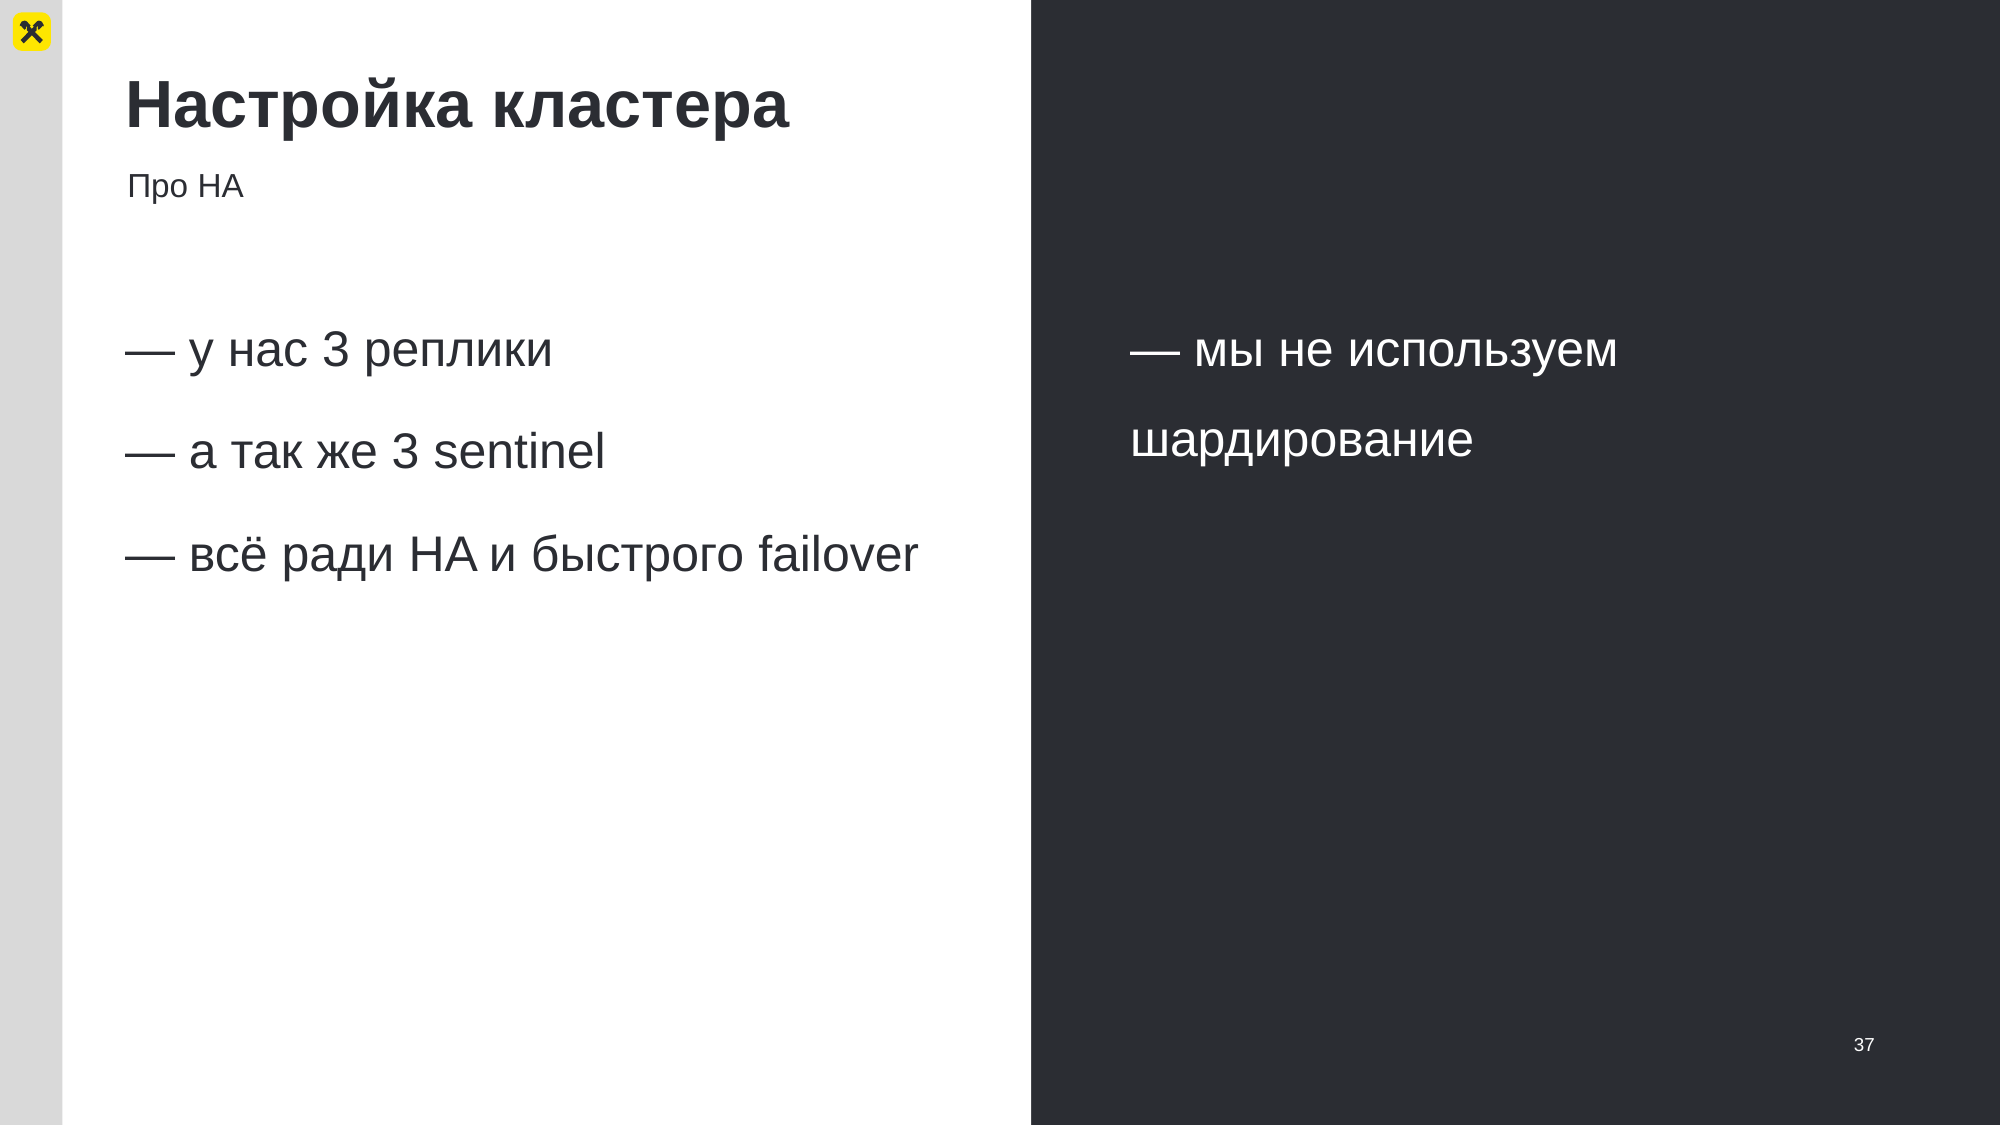

# Настройка кластера
Про HA
— у нас 3 реплики
— а так же 3 sentinel
— всё ради HA и быстрого failover
— мы не используем шардирование
37